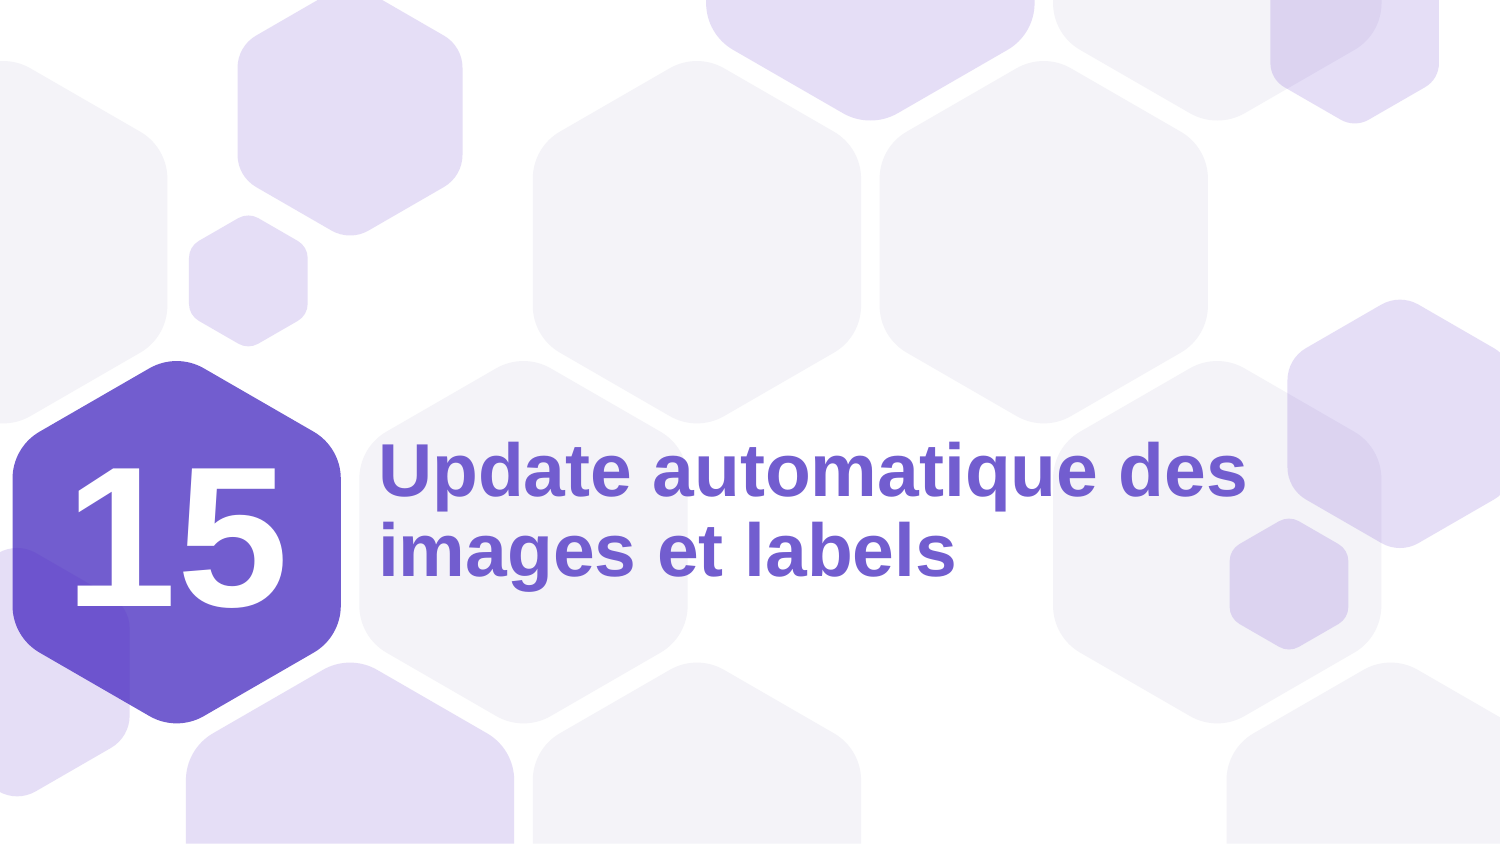

15
# Update automatique des images et labels